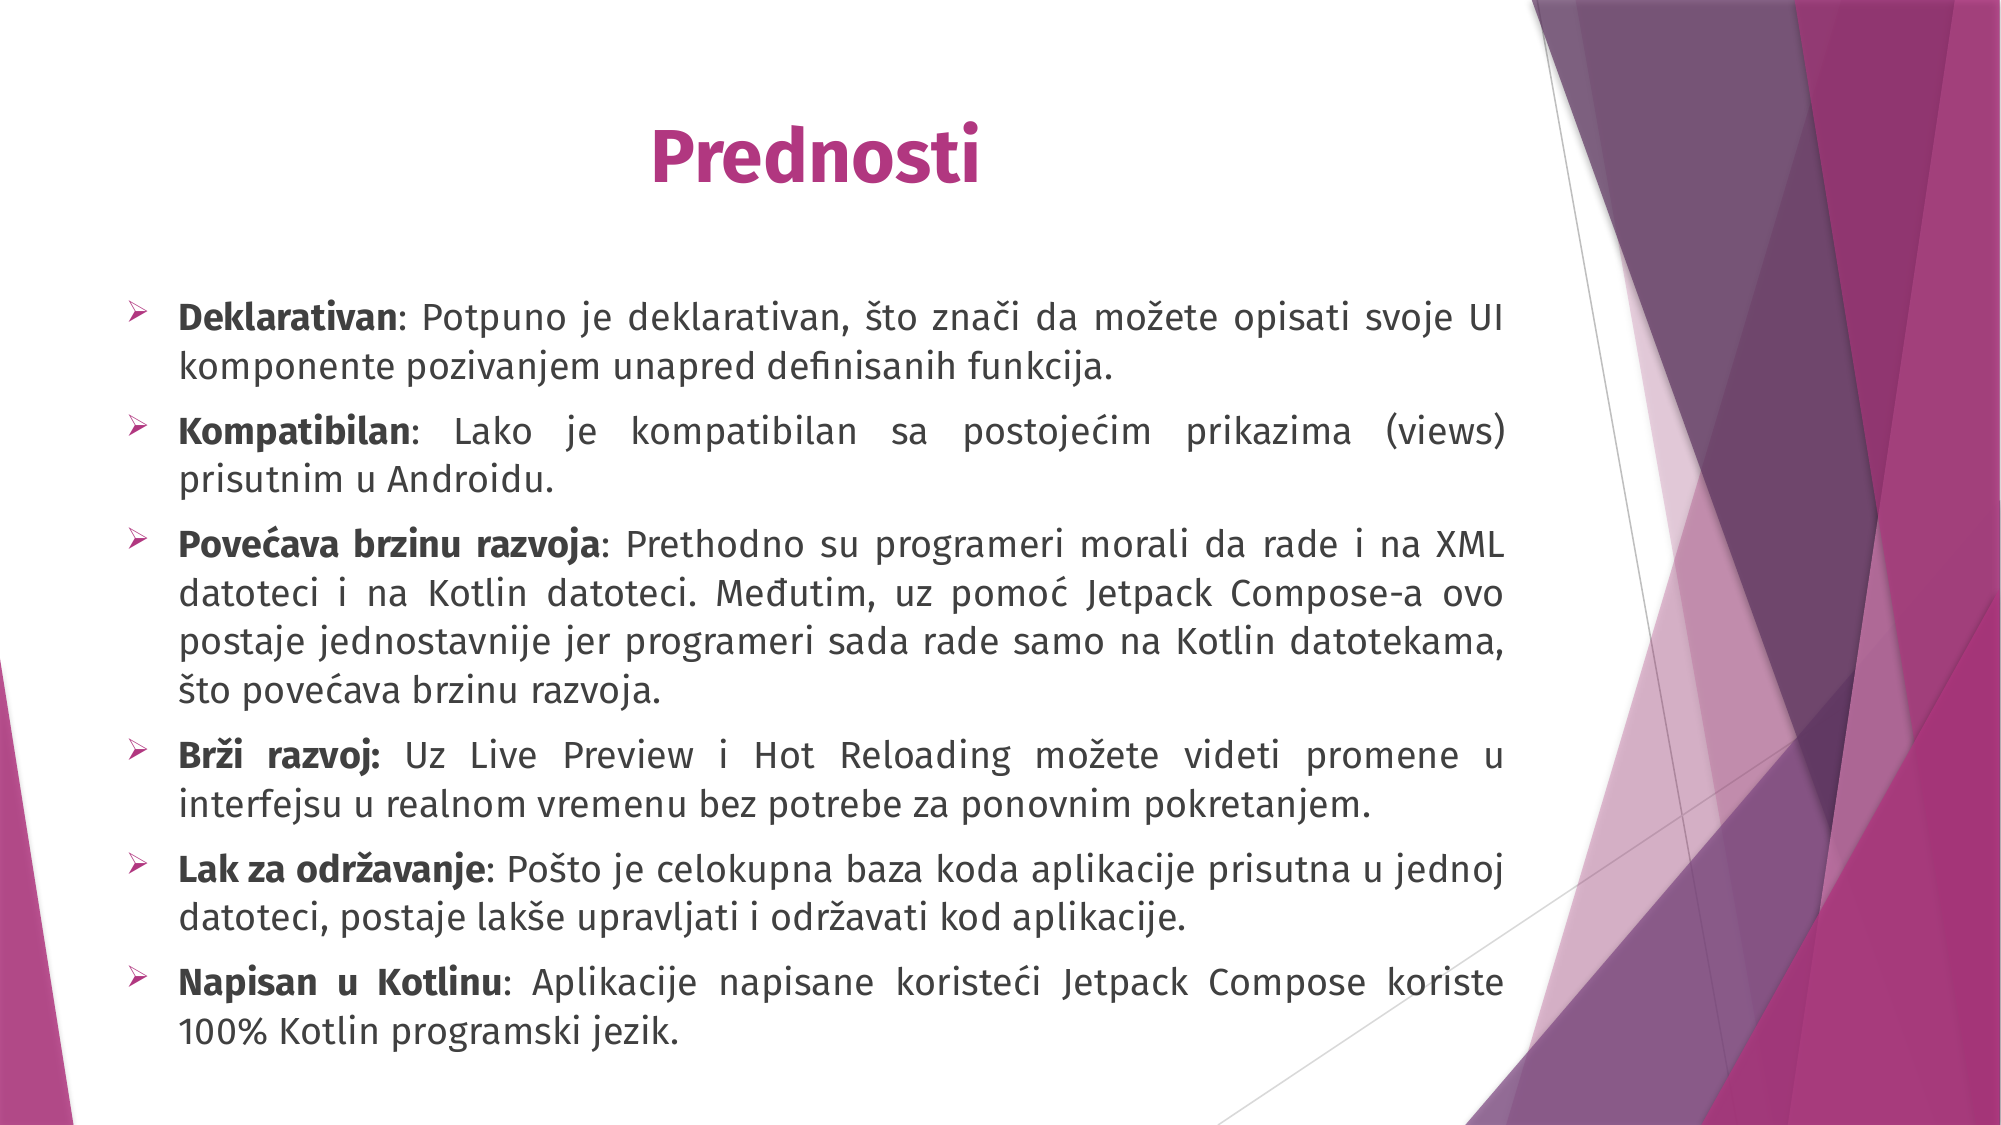

# Prednosti
Deklarativan: Potpuno je deklarativan, što znači da možete opisati svoje UI komponente pozivanjem unapred definisanih funkcija.
Kompatibilan: Lako je kompatibilan sa postojećim prikazima (views) prisutnim u Androidu.
Povećava brzinu razvoja: Prethodno su programeri morali da rade i na XML datoteci i na Kotlin datoteci. Međutim, uz pomoć Jetpack Compose-a ovo postaje jednostavnije jer programeri sada rade samo na Kotlin datotekama, što povećava brzinu razvoja.
Brži razvoj: Uz Live Preview i Hot Reloading možete videti promene u interfejsu u realnom vremenu bez potrebe za ponovnim pokretanjem.
Lak za održavanje: Pošto je celokupna baza koda aplikacije prisutna u jednoj datoteci, postaje lakše upravljati i održavati kod aplikacije.
Napisan u Kotlinu: Aplikacije napisane koristeći Jetpack Compose koriste 100% Kotlin programski jezik.